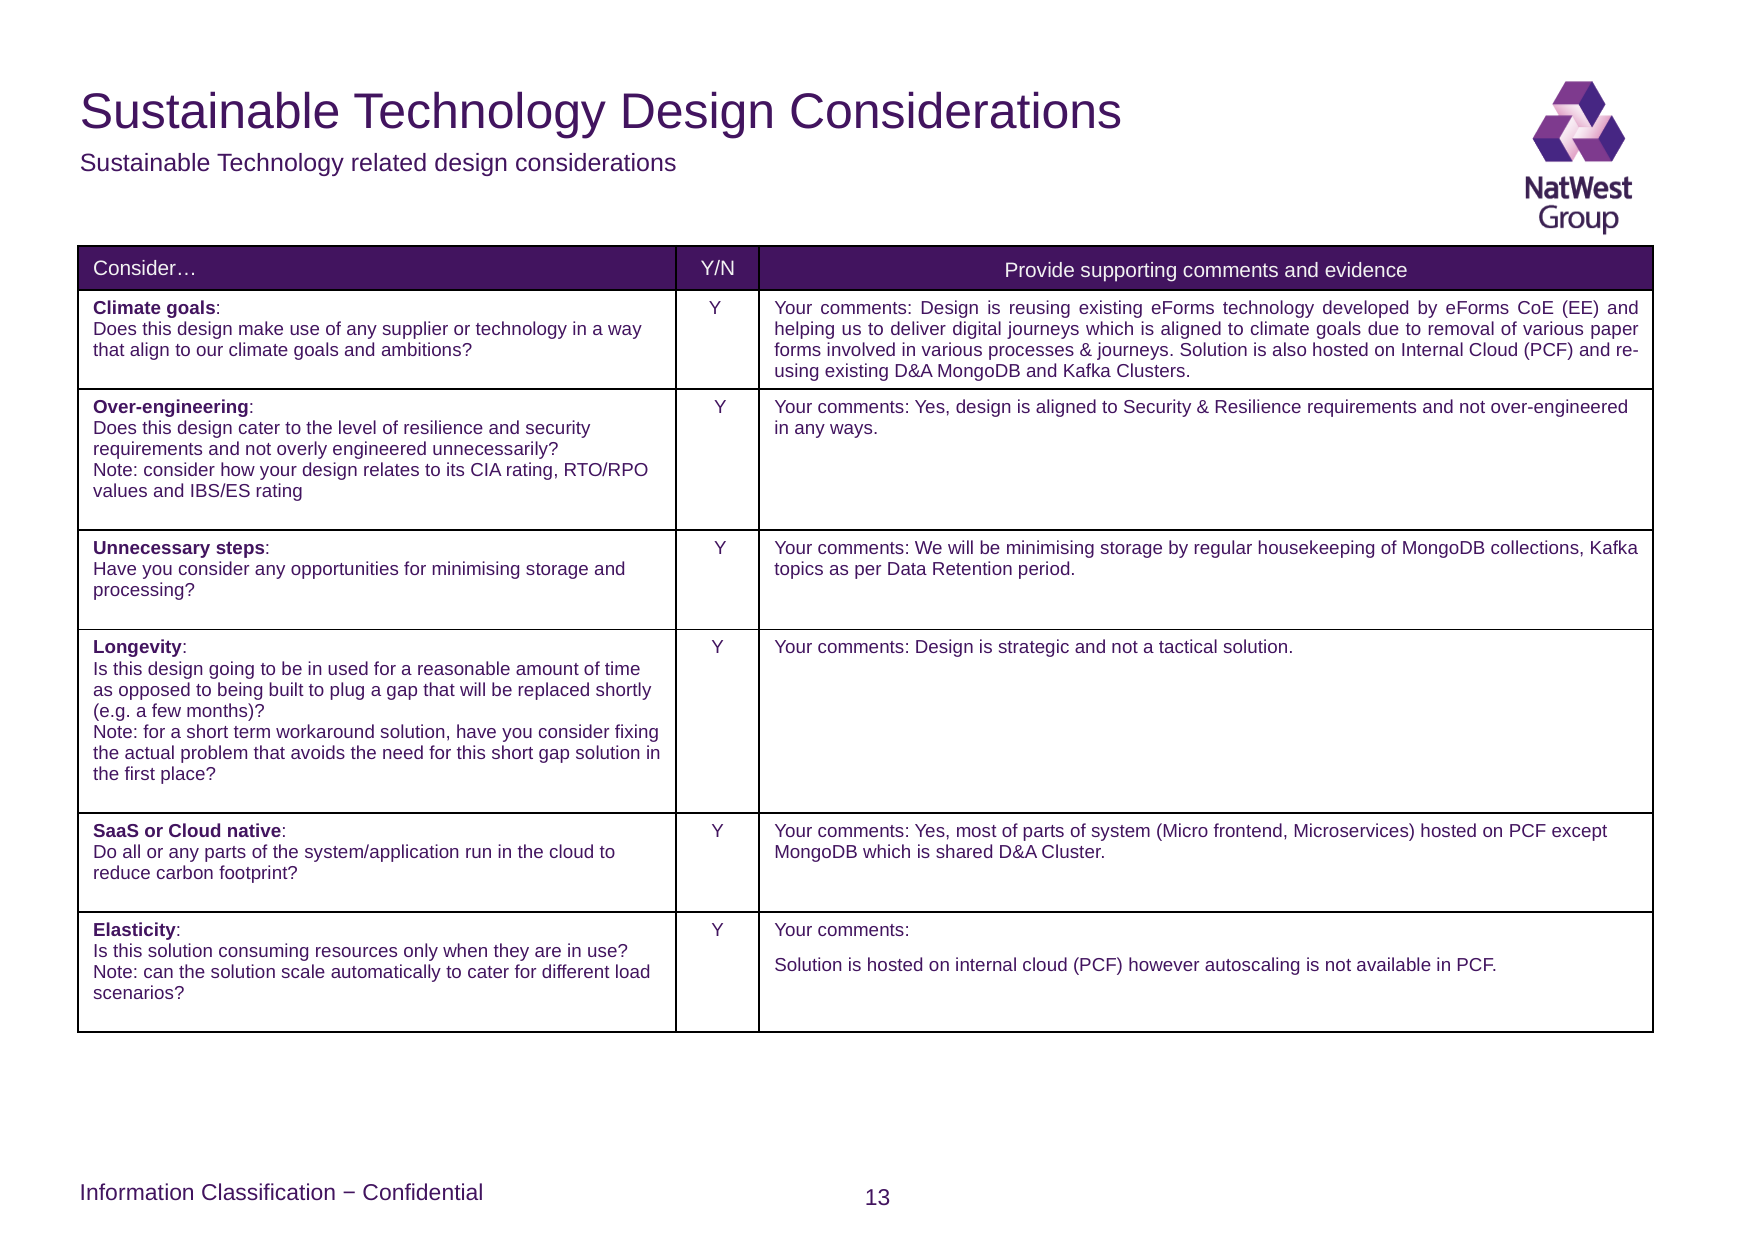

# Sustainable Technology Design Considerations
Sustainable Technology related design considerations

| Consider… | Y/N | Provide supporting comments and evidence |
| --- | --- | --- |
| Climate goals: Does this design make use of any supplier or technology in a way that align to our climate goals and ambitions? | Y | Your comments: Design is reusing existing eForms technology developed by eForms CoE (EE) and helping us to deliver digital journeys which is aligned to climate goals due to removal of various paper forms involved in various processes & journeys. Solution is also hosted on Internal Cloud (PCF) and re-using existing D&A MongoDB and Kafka Clusters. |
| Over-engineering: Does this design cater to the level of resilience and security requirements and not overly engineered unnecessarily? Note: consider how your design relates to its CIA rating, RTO/RPO values and IBS/ES rating | Y | Your comments: Yes, design is aligned to Security & Resilience requirements and not over-engineered in any ways. |
| Unnecessary steps: Have you consider any opportunities for minimising storage and processing? | Y | Your comments: We will be minimising storage by regular housekeeping of MongoDB collections, Kafka topics as per Data Retention period. |
| Longevity: Is this design going to be in used for a reasonable amount of time as opposed to being built to plug a gap that will be replaced shortly (e.g. a few months)? Note: for a short term workaround solution, have you consider fixing the actual problem that avoids the need for this short gap solution in the first place? | Y | Your comments: Design is strategic and not a tactical solution. |
| SaaS or Cloud native: Do all or any parts of the system/application run in the cloud to reduce carbon footprint? | Y | Your comments: Yes, most of parts of system (Micro frontend, Microservices) hosted on PCF except MongoDB which is shared D&A Cluster. |
| Elasticity: Is this solution consuming resources only when they are in use? Note: can the solution scale automatically to cater for different load scenarios? | Y | Your comments: Solution is hosted on internal cloud (PCF) however autoscaling is not available in PCF. |
13